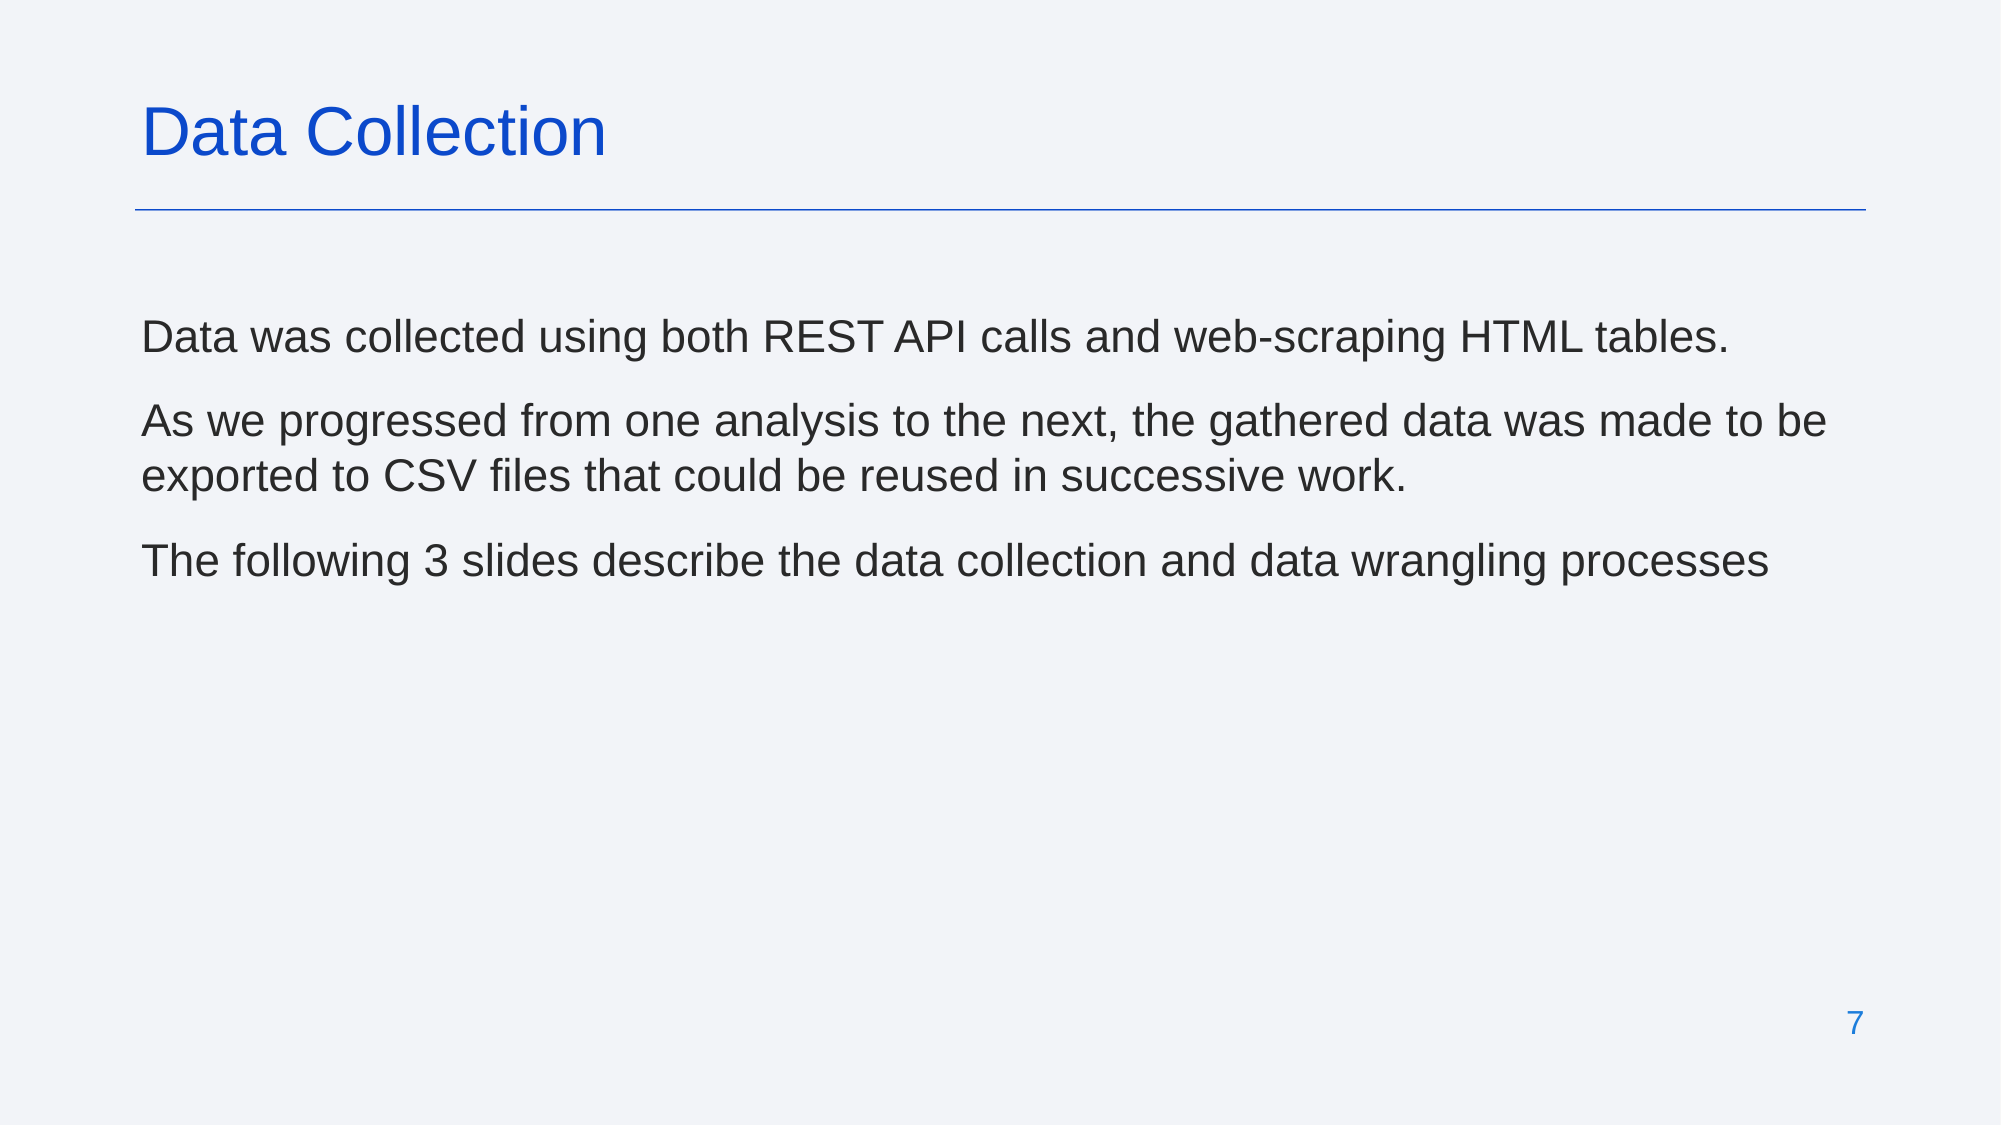

Data Collection
Data was collected using both REST API calls and web-scraping HTML tables.
As we progressed from one analysis to the next, the gathered data was made to be exported to CSV files that could be reused in successive work.
The following 3 slides describe the data collection and data wrangling processes

7